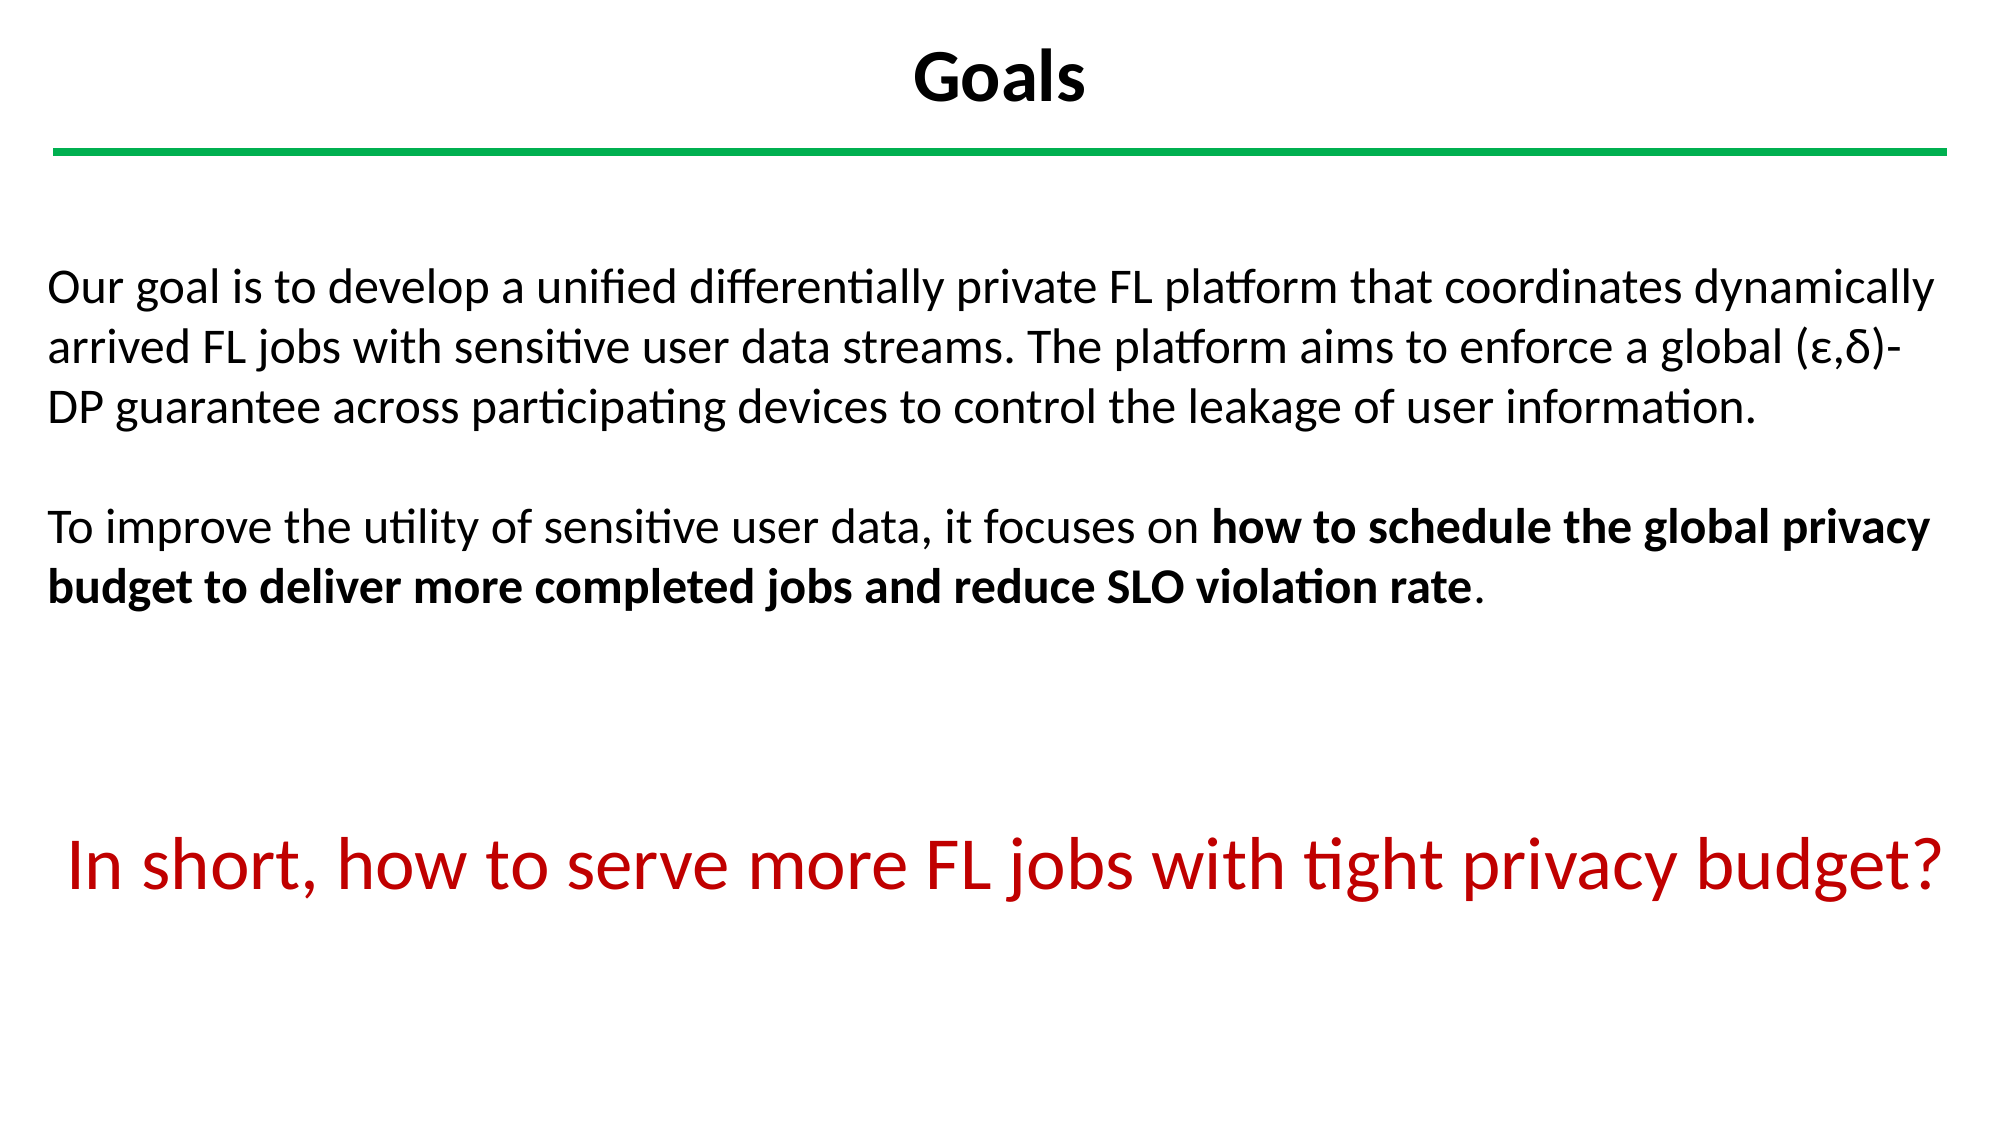

# Goals
Our goal is to develop a unified differentially private FL platform that coordinates dynamically arrived FL jobs with sensitive user data streams. The platform aims to enforce a global (ε,δ)-DP guarantee across participating devices to control the leakage of user information.

To improve the utility of sensitive user data, it focuses on how to schedule the global privacy budget to deliver more completed jobs and reduce SLO violation rate.
In short, how to serve more FL jobs with tight privacy budget?